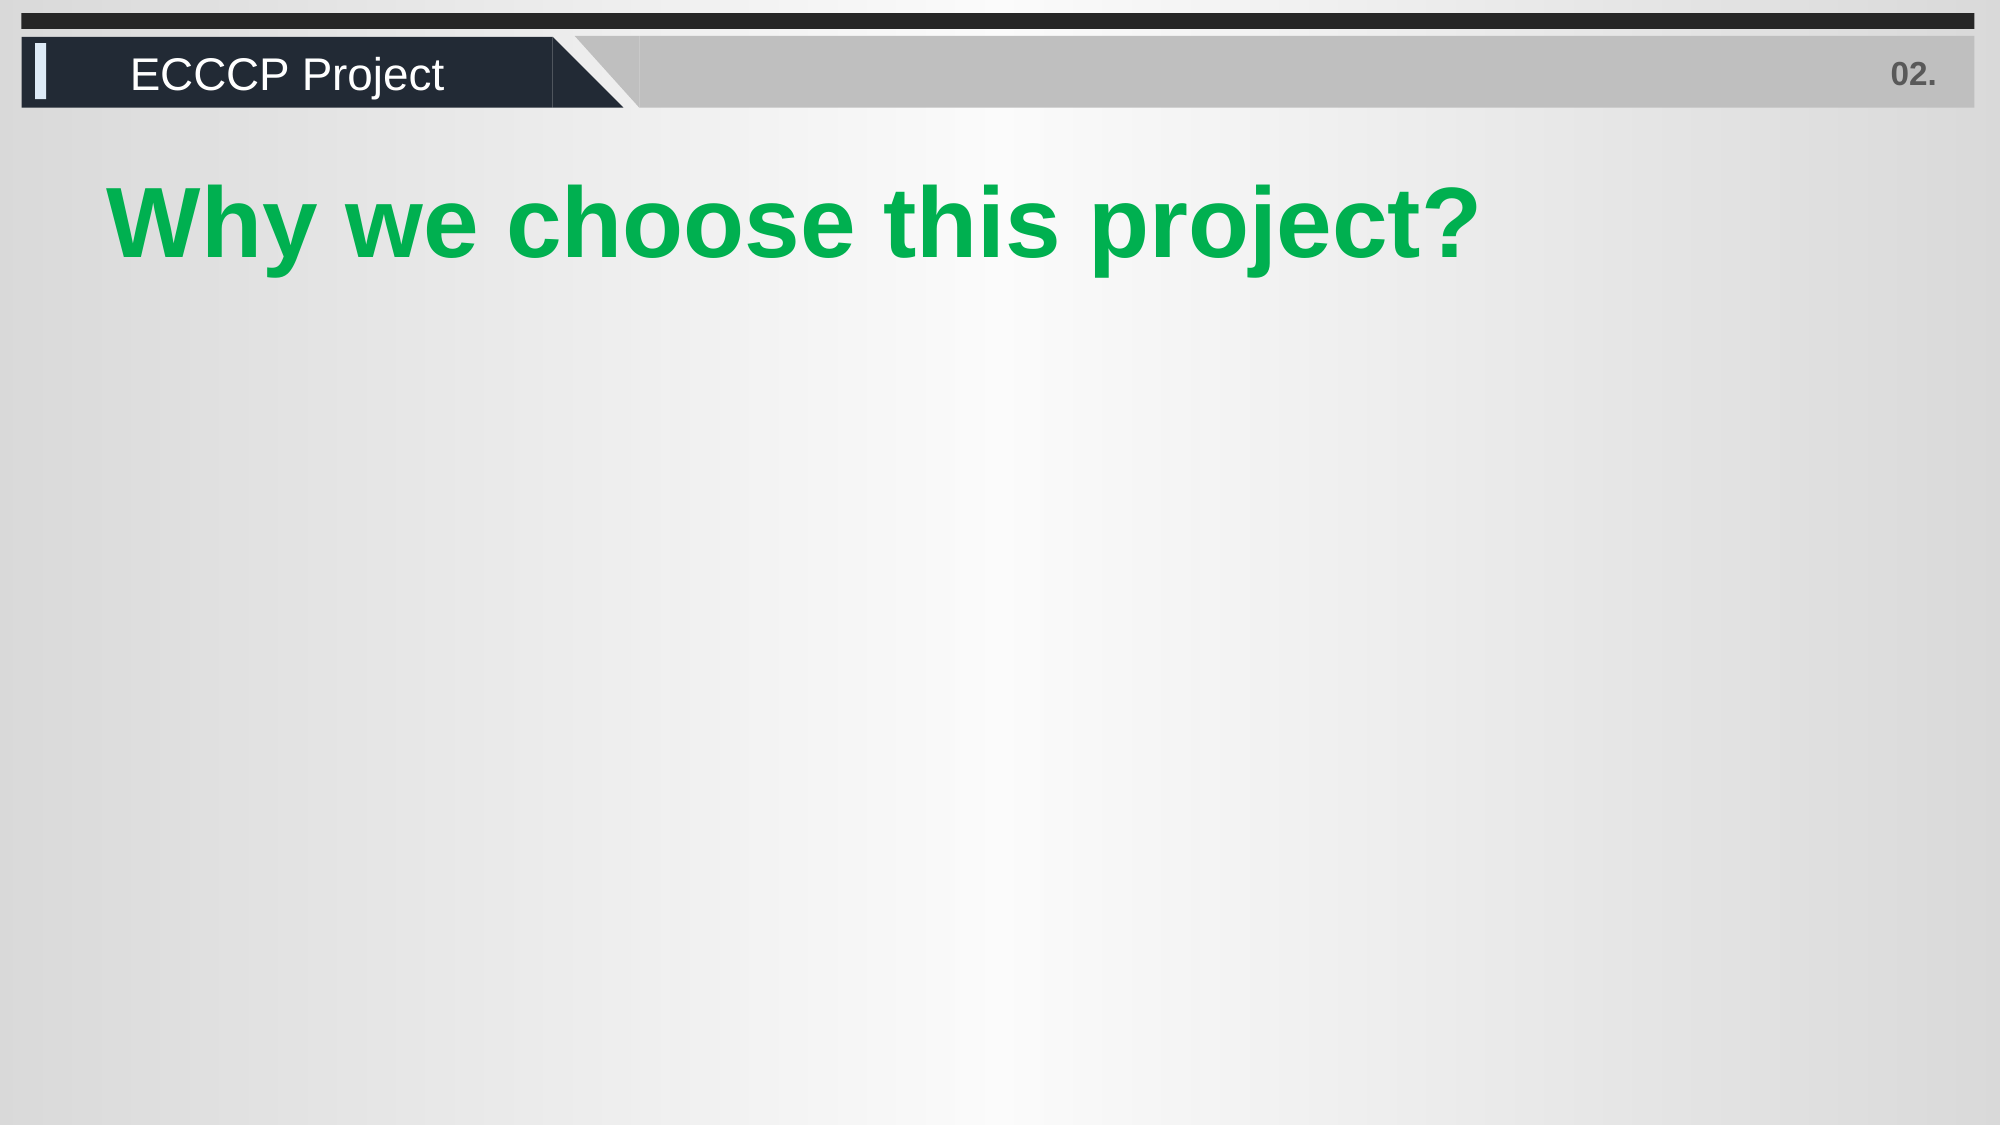

ECCCP Project

02.
# Why we choose this project?